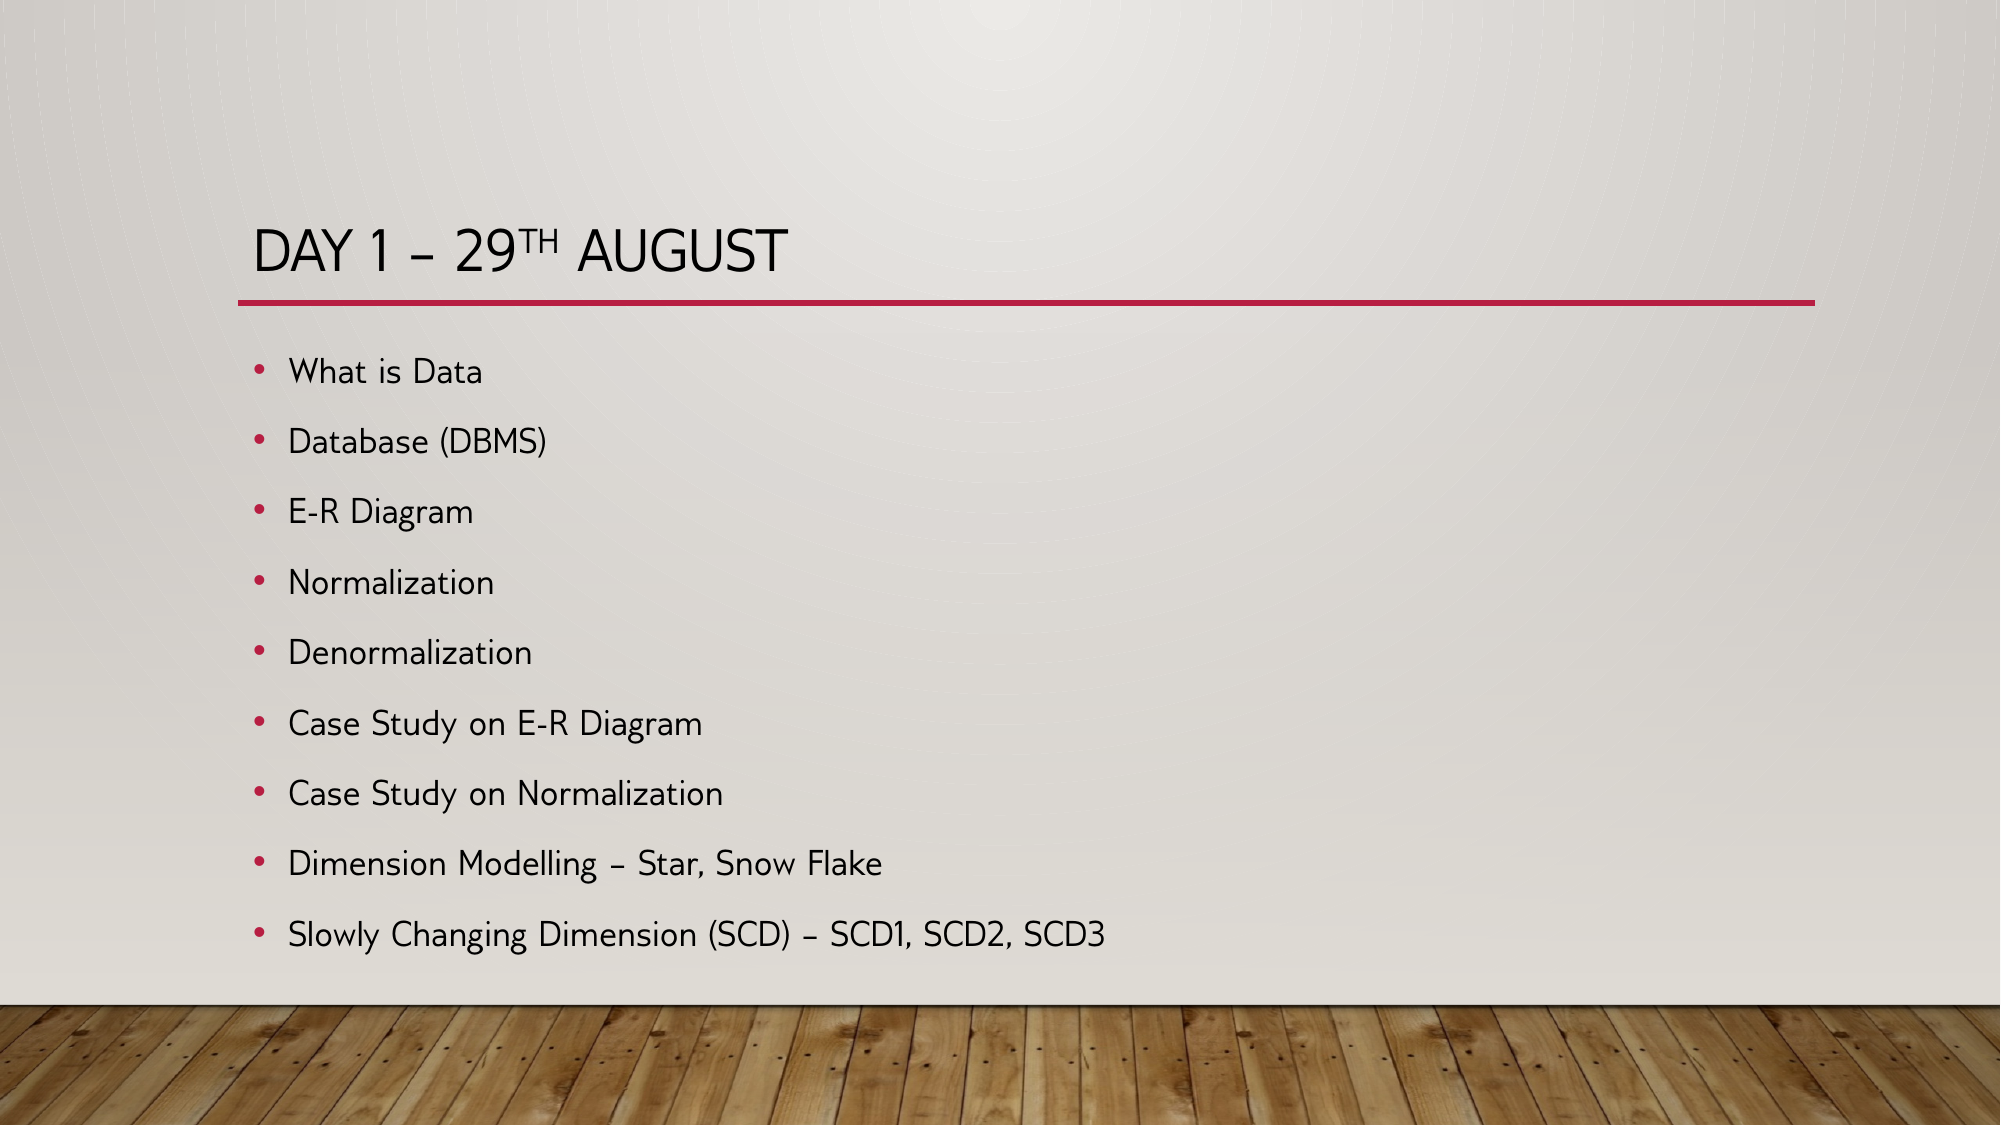

# Day 1 – 29th August
What is Data
Database (DBMS)
E-R Diagram
Normalization
Denormalization
Case Study on E-R Diagram
Case Study on Normalization
Dimension Modelling – Star, Snow Flake
Slowly Changing Dimension (SCD) – SCD1, SCD2, SCD3